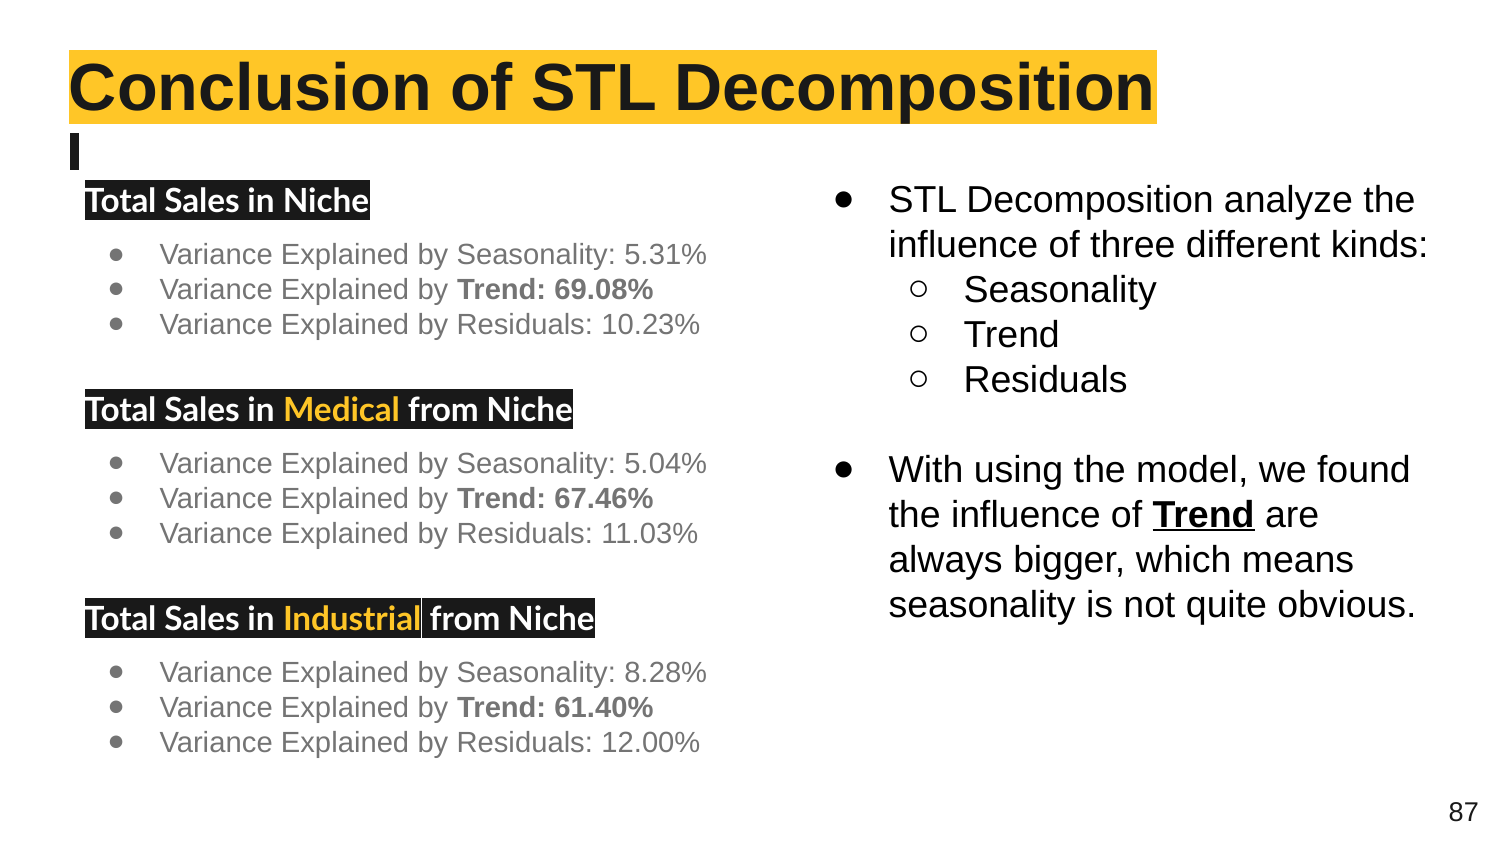

# Conclusion of STL Decomposition

STL Decomposition analyze the influence of three different kinds:
Seasonality
Trend
Residuals

With using the model, we found the influence of Trend are always bigger, which means seasonality is not quite obvious.
Total Sales in Niche
Variance Explained by Seasonality: 5.31%
Variance Explained by Trend: 69.08%
Variance Explained by Residuals: 10.23%

Total Sales in Medical from Niche
Variance Explained by Seasonality: 5.04%
Variance Explained by Trend: 67.46%
Variance Explained by Residuals: 11.03%

Total Sales in Industrial from Niche
Variance Explained by Seasonality: 8.28%
Variance Explained by Trend: 61.40%
Variance Explained by Residuals: 12.00%
87